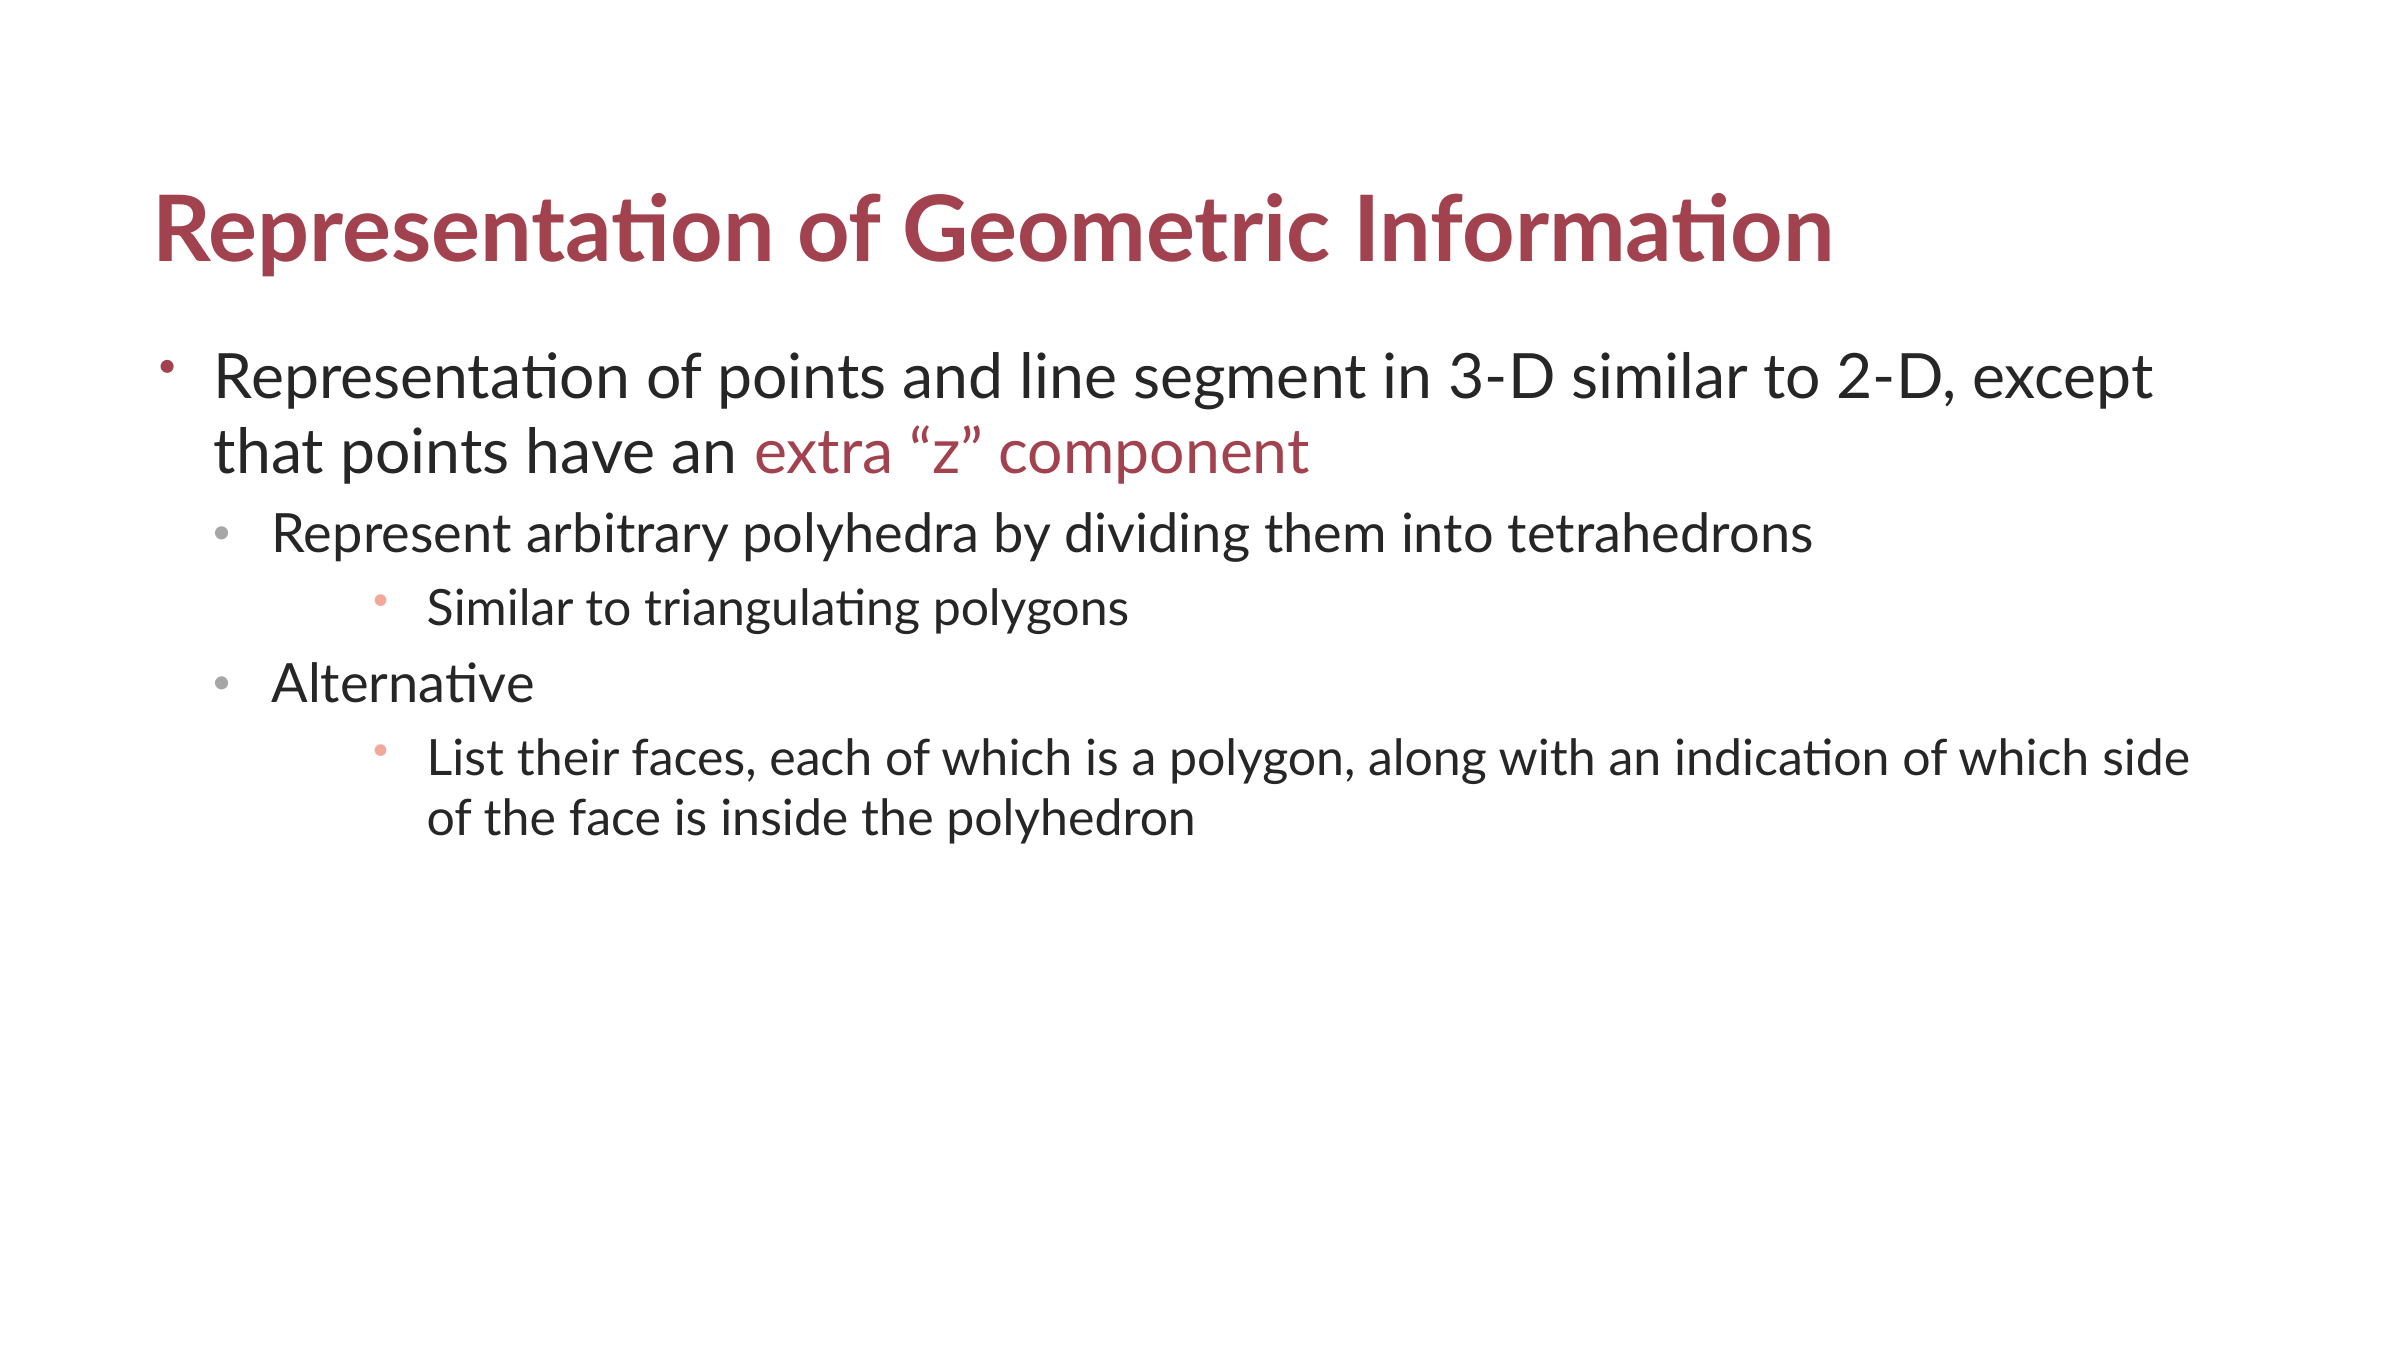

# Representation of Geometric Information
Representation of points and line segment in 3-D similar to 2-D, except that points have an extra “z” component
Represent arbitrary polyhedra by dividing them into tetrahedrons
Similar to triangulating polygons
Alternative
List their faces, each of which is a polygon, along with an indication of which side of the face is inside the polyhedron